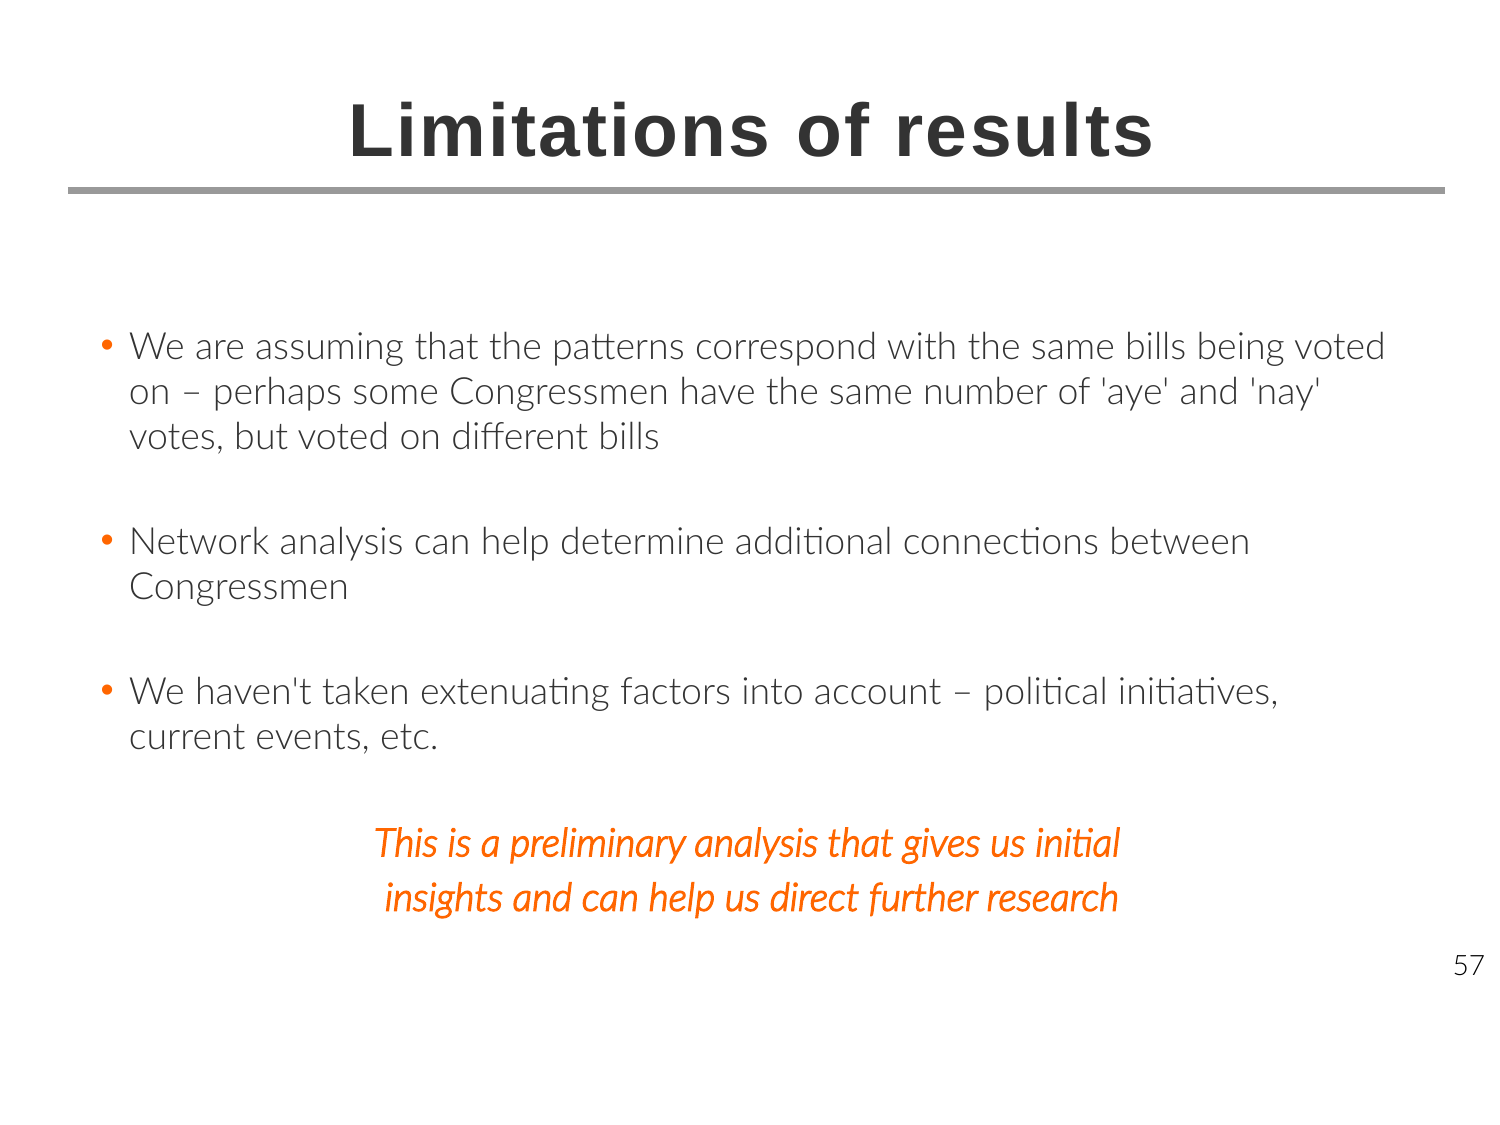

# Limitations of results
We are assuming that the patterns correspond with the same bills being voted on – perhaps some Congressmen have the same number of 'aye' and 'nay' votes, but voted on different bills

Network analysis can help determine additional connections between Congressmen

We haven't taken extenuating factors into account – political initiatives, current events, etc.

This is a preliminary analysis that gives us initial
insights and can help us direct further research

57